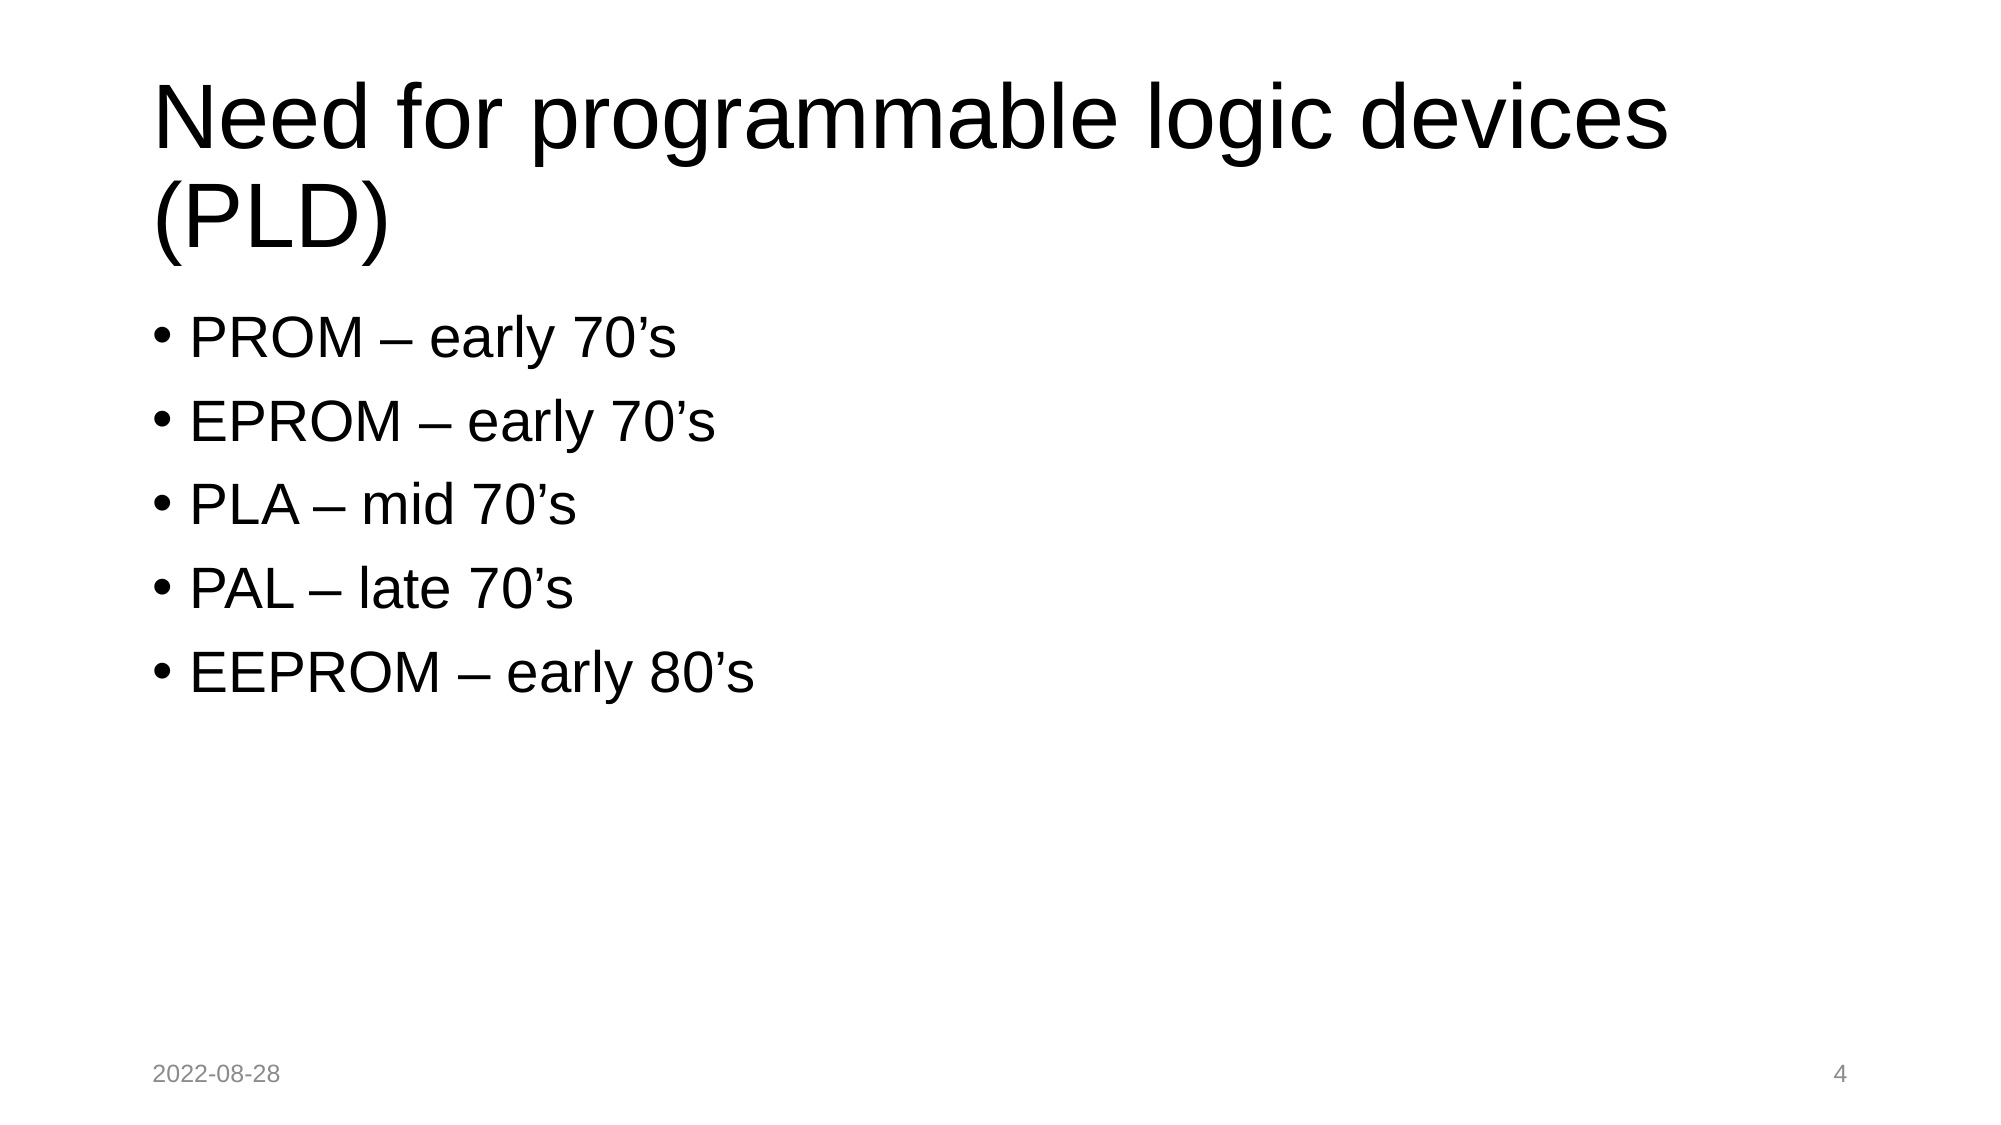

# Need for programmable logic devices (PLD)
PROM – early 70’s
EPROM – early 70’s
PLA – mid 70’s
PAL – late 70’s
EEPROM – early 80’s

2022-08-28
4